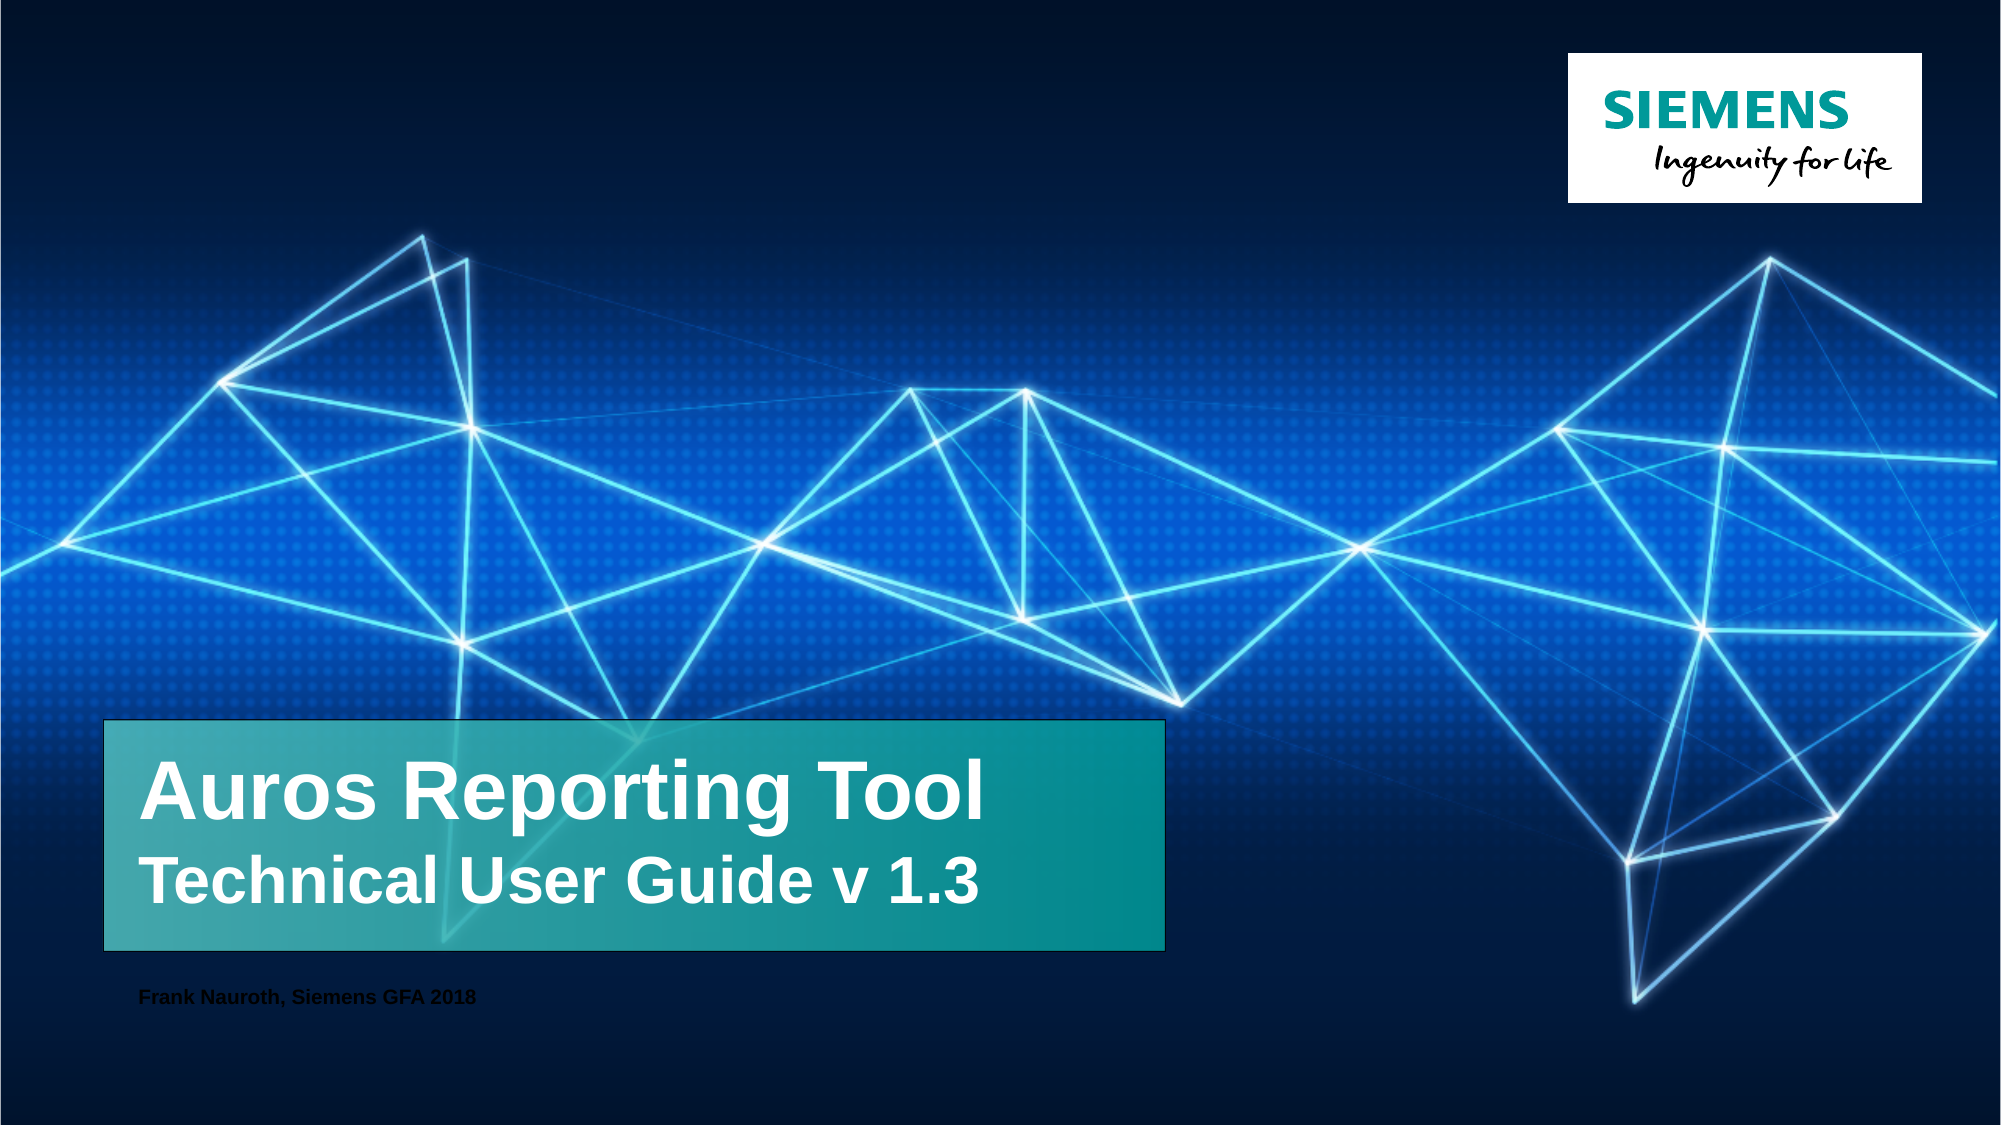

# Auros Reporting Tool Technical User Guide v 1.3

Frank Nauroth, Siemens GFA 2018